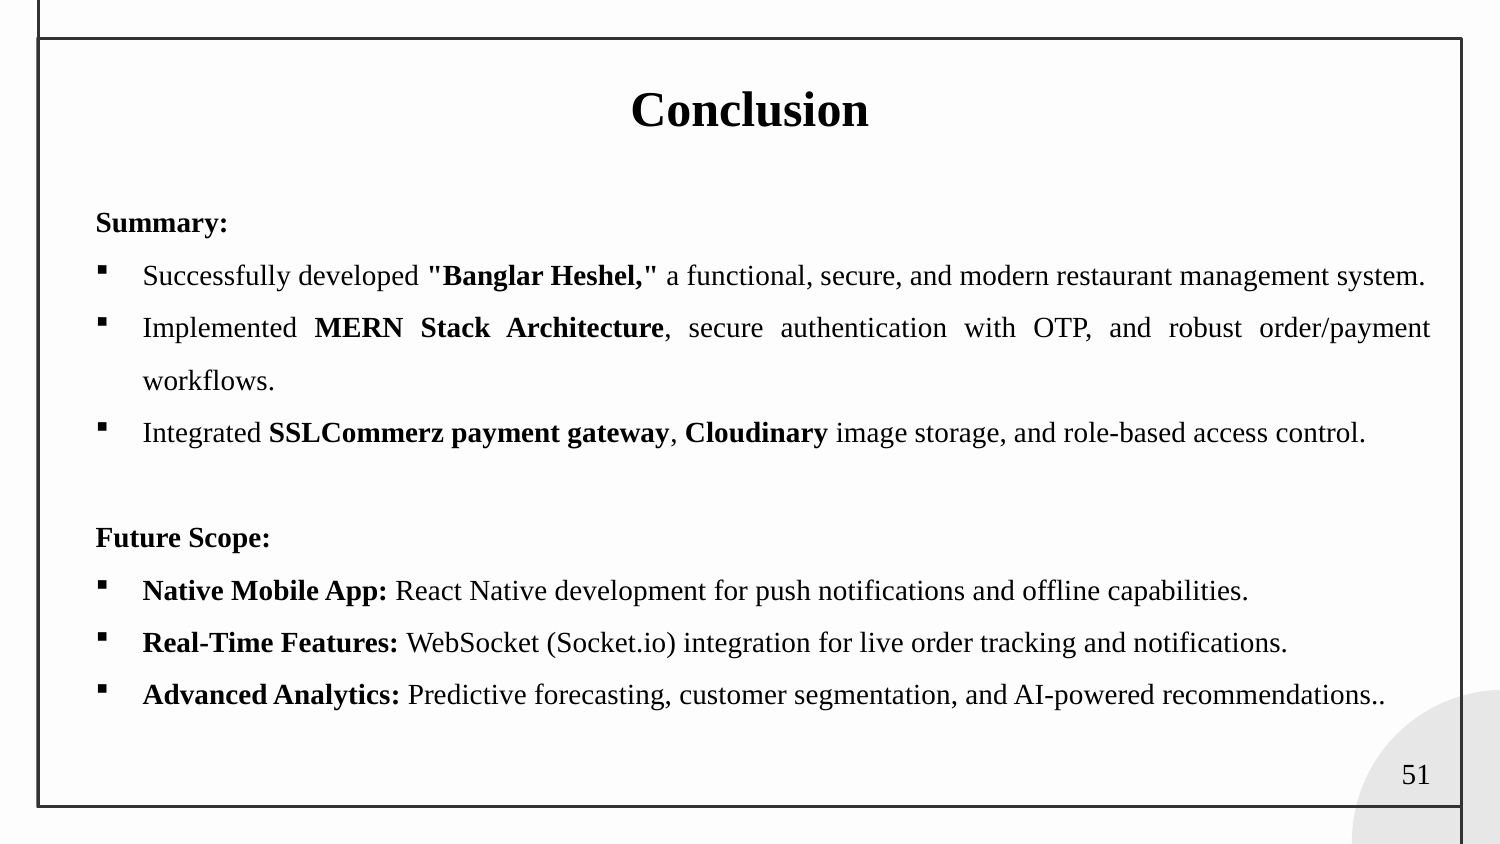

Conclusion
Summary:
Successfully developed "Banglar Heshel," a functional, secure, and modern restaurant management system.
Implemented MERN Stack Architecture, secure authentication with OTP, and robust order/payment workflows.
Integrated SSLCommerz payment gateway, Cloudinary image storage, and role-based access control.

Future Scope:
Native Mobile App: React Native development for push notifications and offline capabilities.
Real-Time Features: WebSocket (Socket.io) integration for live order tracking and notifications.
Advanced Analytics: Predictive forecasting, customer segmentation, and AI-powered recommendations..
51